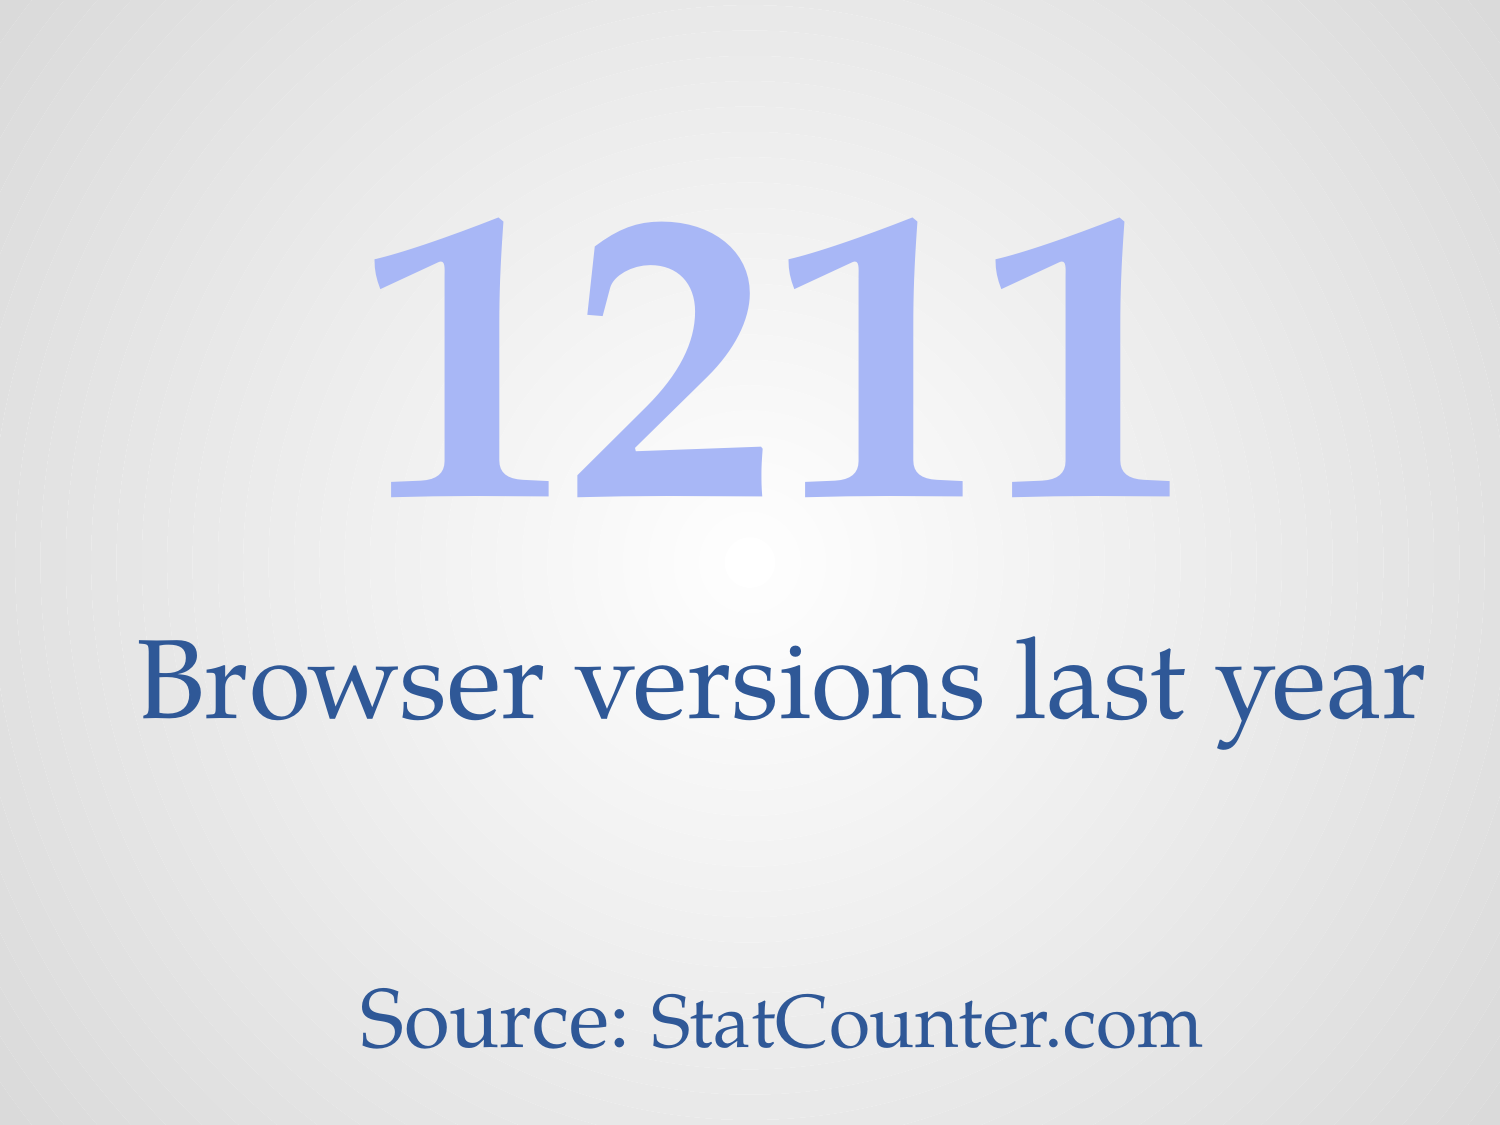

1211
Browser versions last year

Source: StatCounter.com